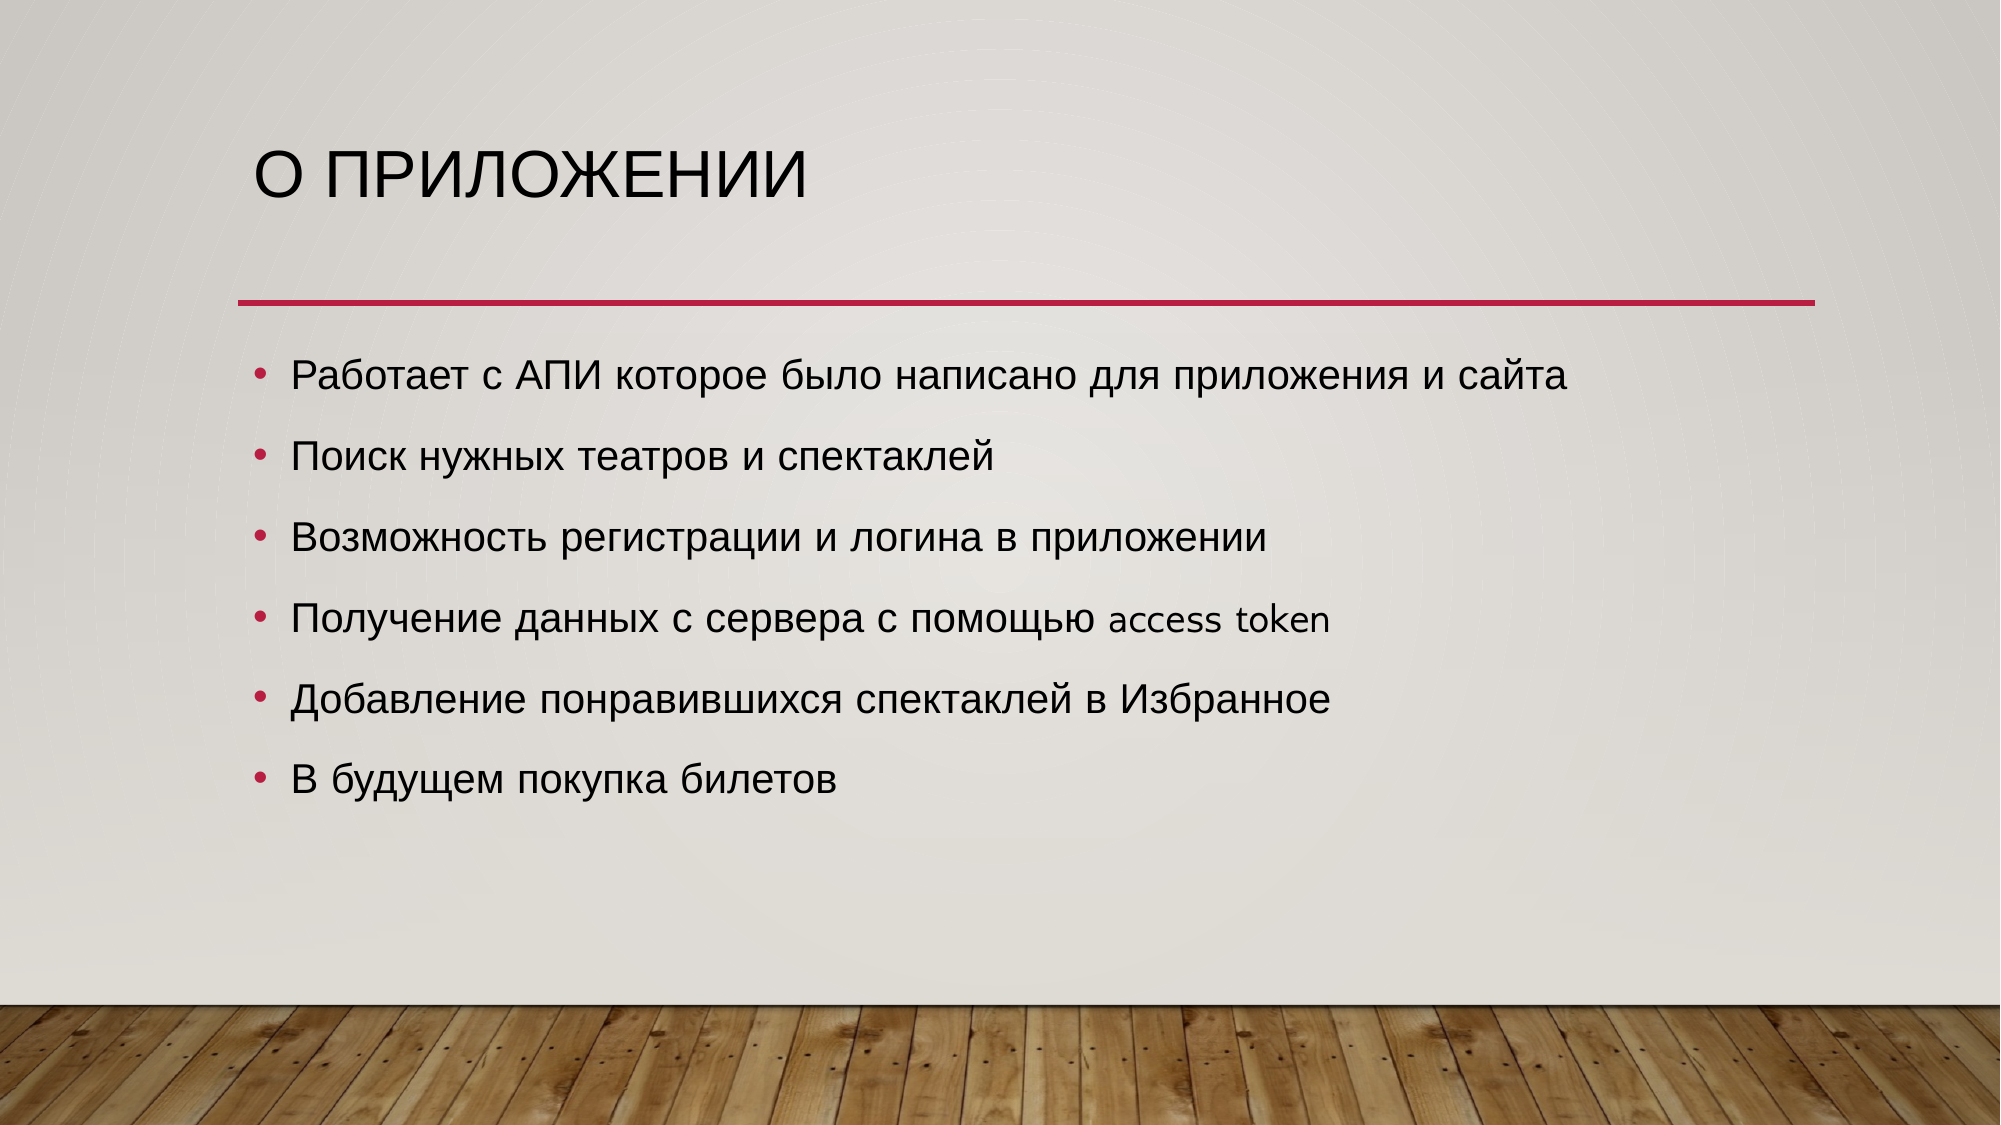

# О приложении
Работает с АПИ которое было написано для приложения и сайта
Поиск нужных театров и спектаклей
Возможность регистрации и логина в приложении
Получение данных с сервера с помощью access token
Добавление понравившихся спектаклей в Избранное
В будущем покупка билетов